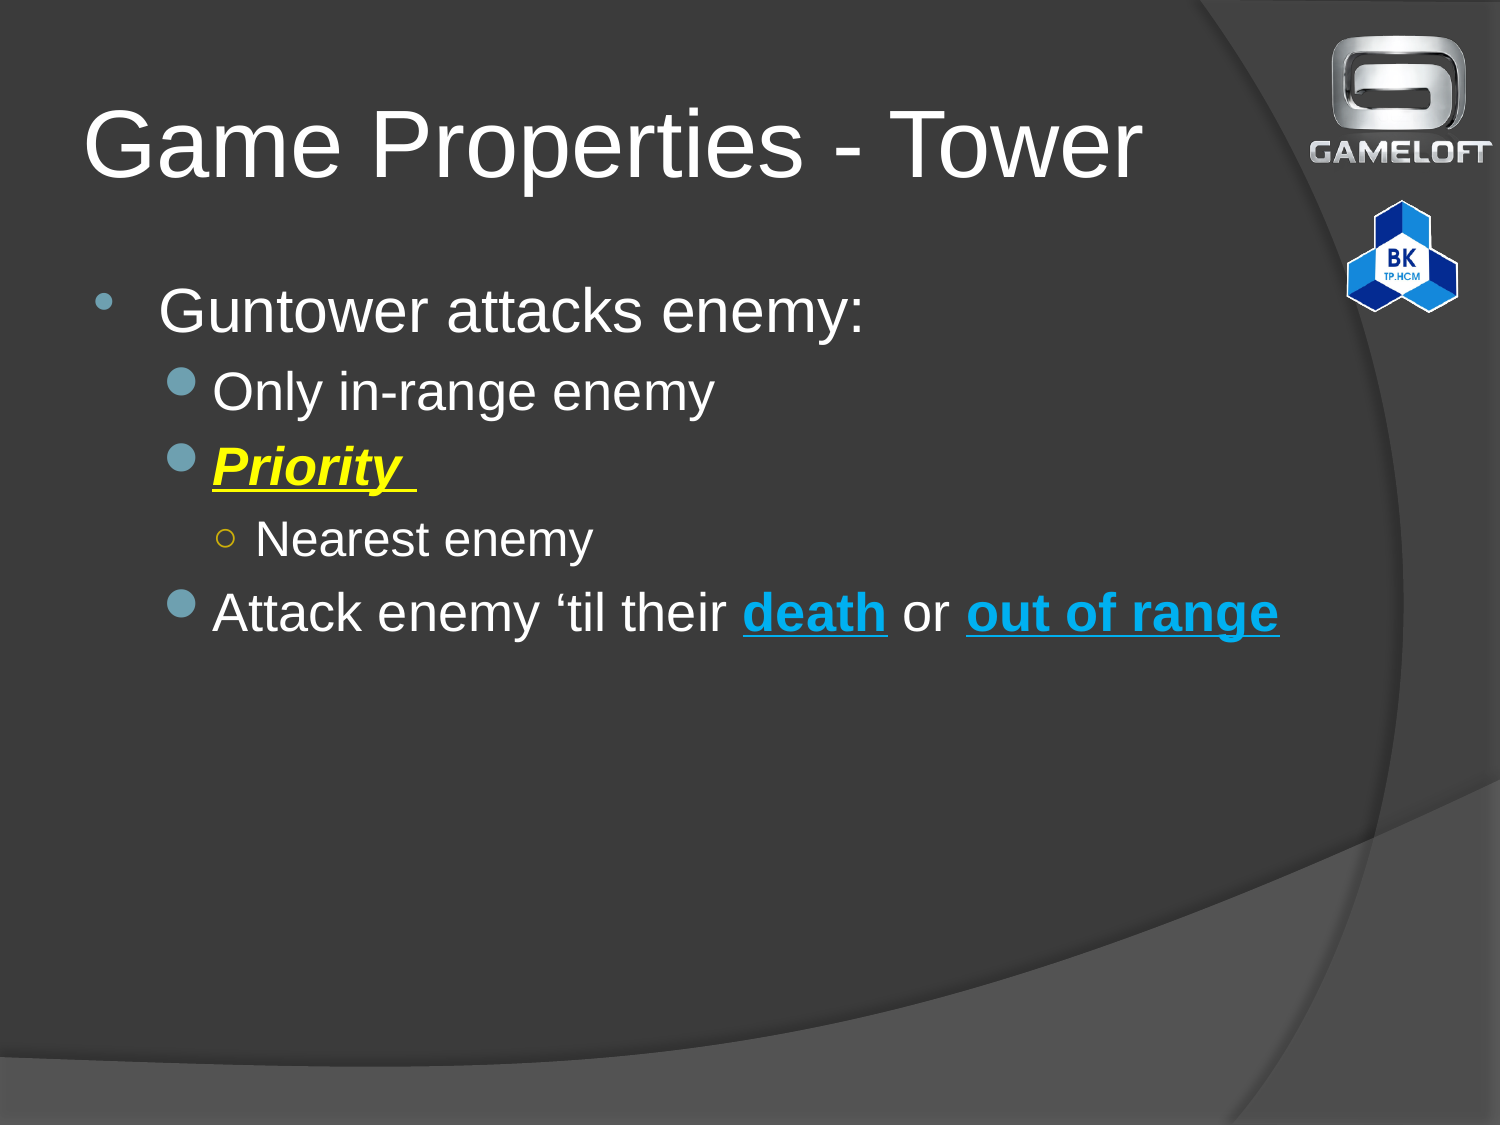

# Game Properties - Tower
Guntower attacks enemy:
Only in-range enemy
Priority
Nearest enemy
Attack enemy ‘til their death or out of range